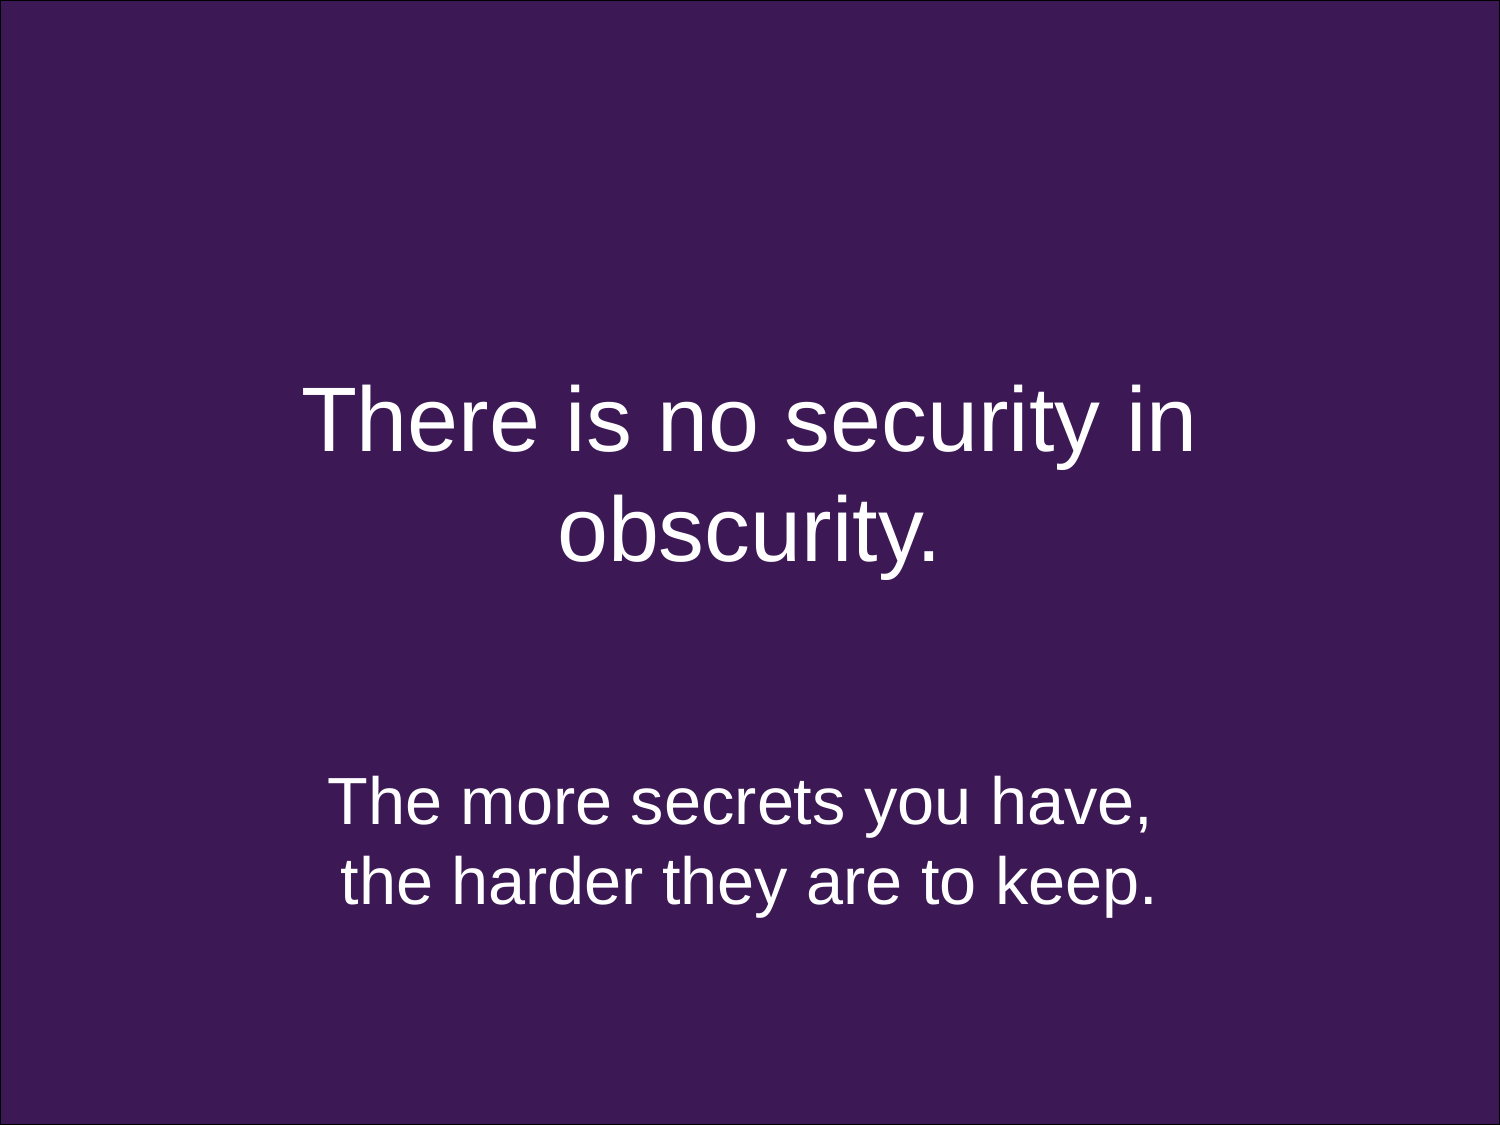

# There is no security in obscurity.
The more secrets you have,
the harder they are to keep.